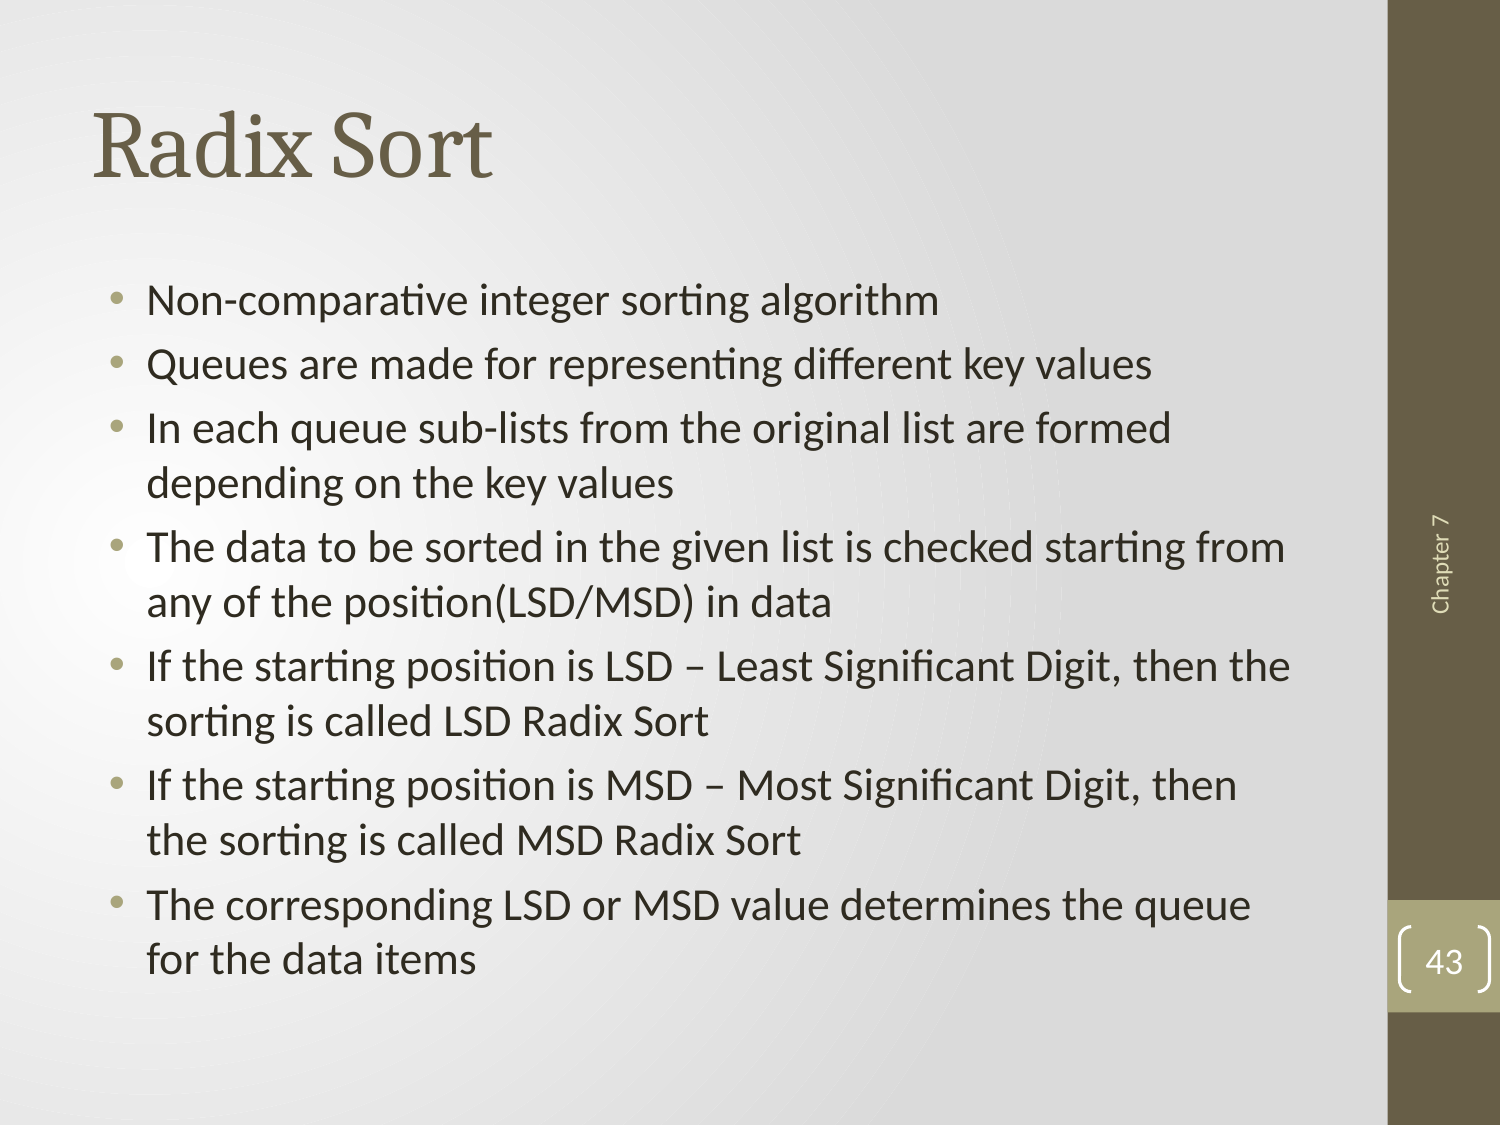

# Radix Sort
Non-comparative integer sorting algorithm
Queues are made for representing different key values
In each queue sub-lists from the original list are formed depending on the key values
The data to be sorted in the given list is checked starting from any of the position(LSD/MSD) in data
If the starting position is LSD – Least Significant Digit, then the sorting is called LSD Radix Sort
If the starting position is MSD – Most Significant Digit, then the sorting is called MSD Radix Sort
The corresponding LSD or MSD value determines the queue for the data items

Chapter 7
43